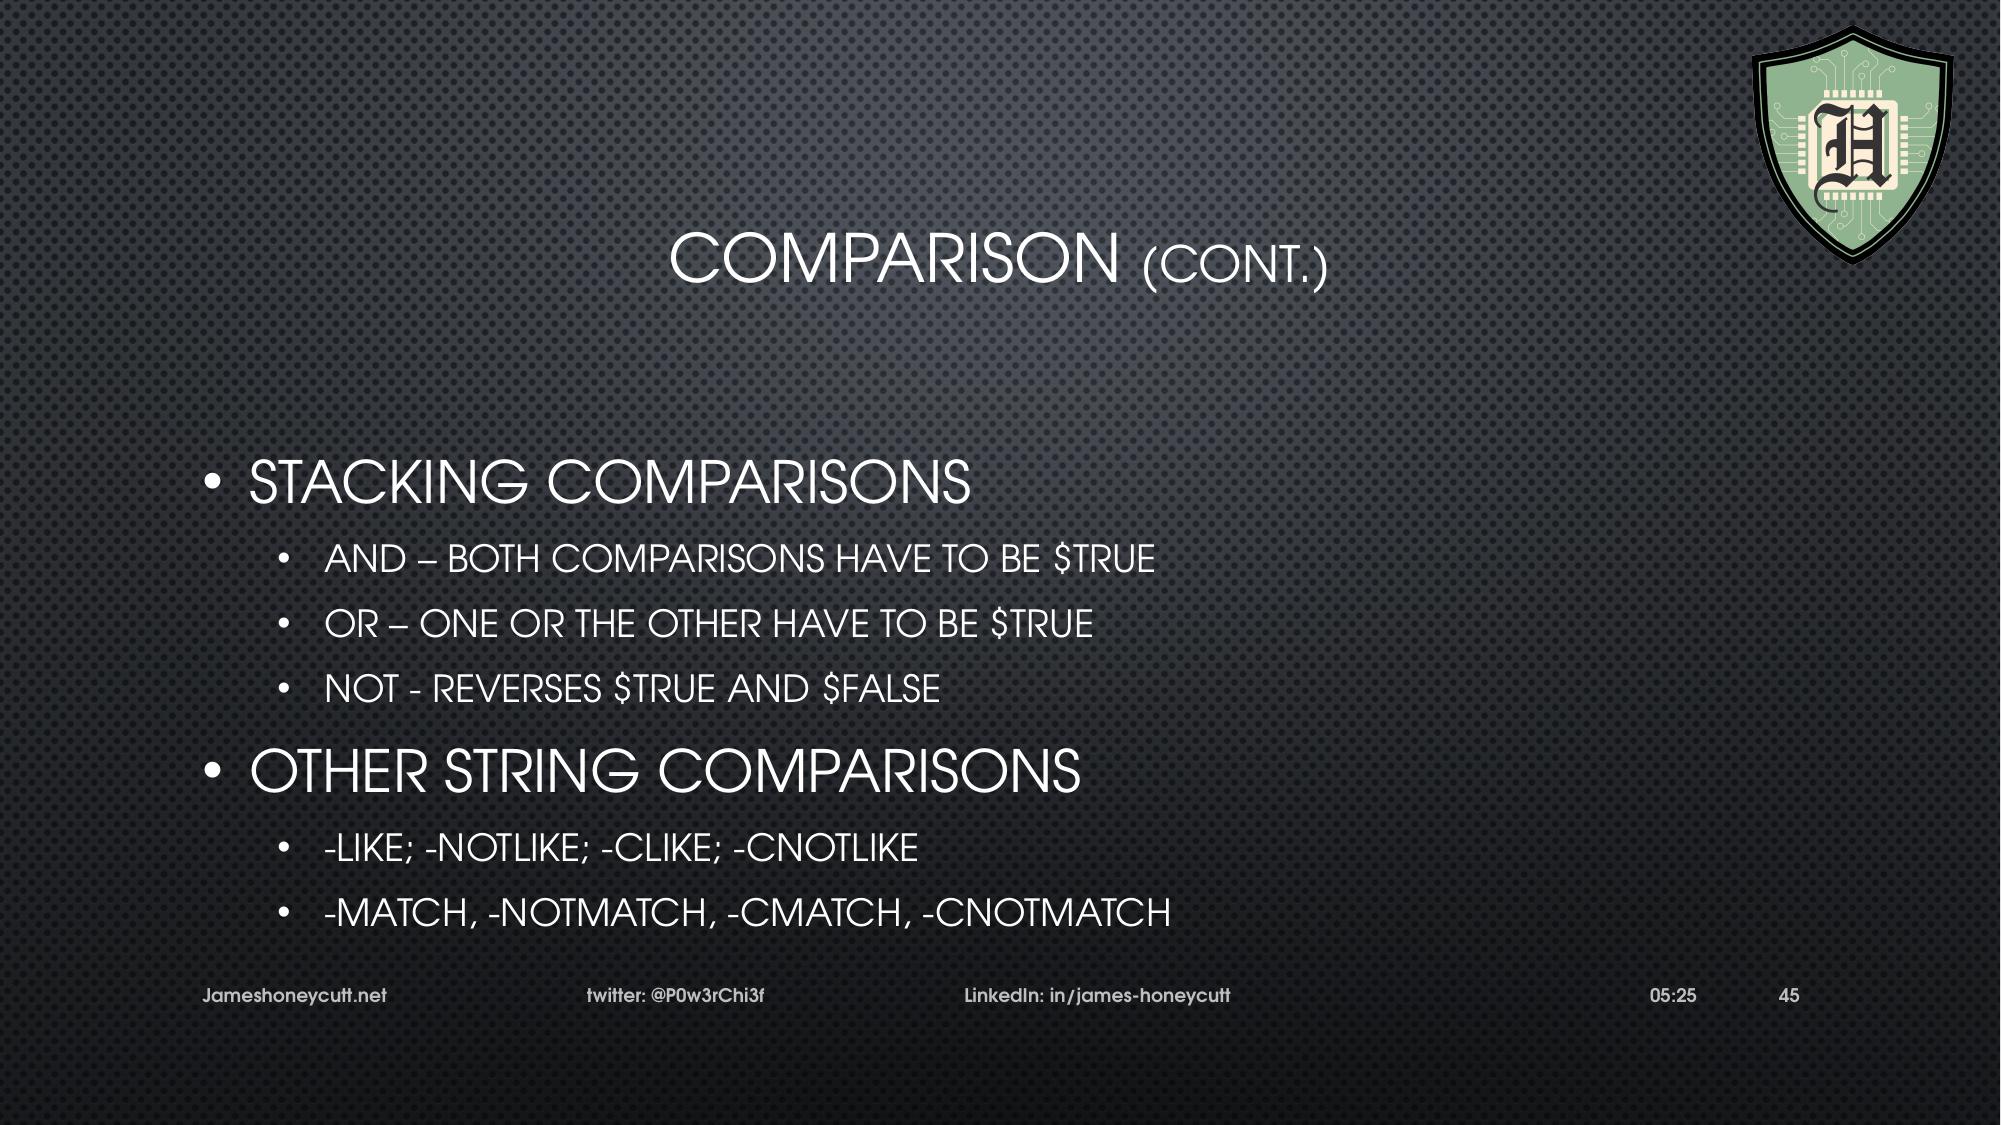

# Comparison (cont.)
Stacking comparisons
And – both comparisons have to be $True
OR – one or the other have to be $true
Not - reverses $true and $false
Other String comparisons
-like; -notlike; -clike; -cnotlike
-match, -notmatch, -cmatch, -cnotmatch

Jameshoneycutt.net                                      twitter: @P0w3rChi3f                                      LinkedIn: in/james-honeycutt
05:25
45